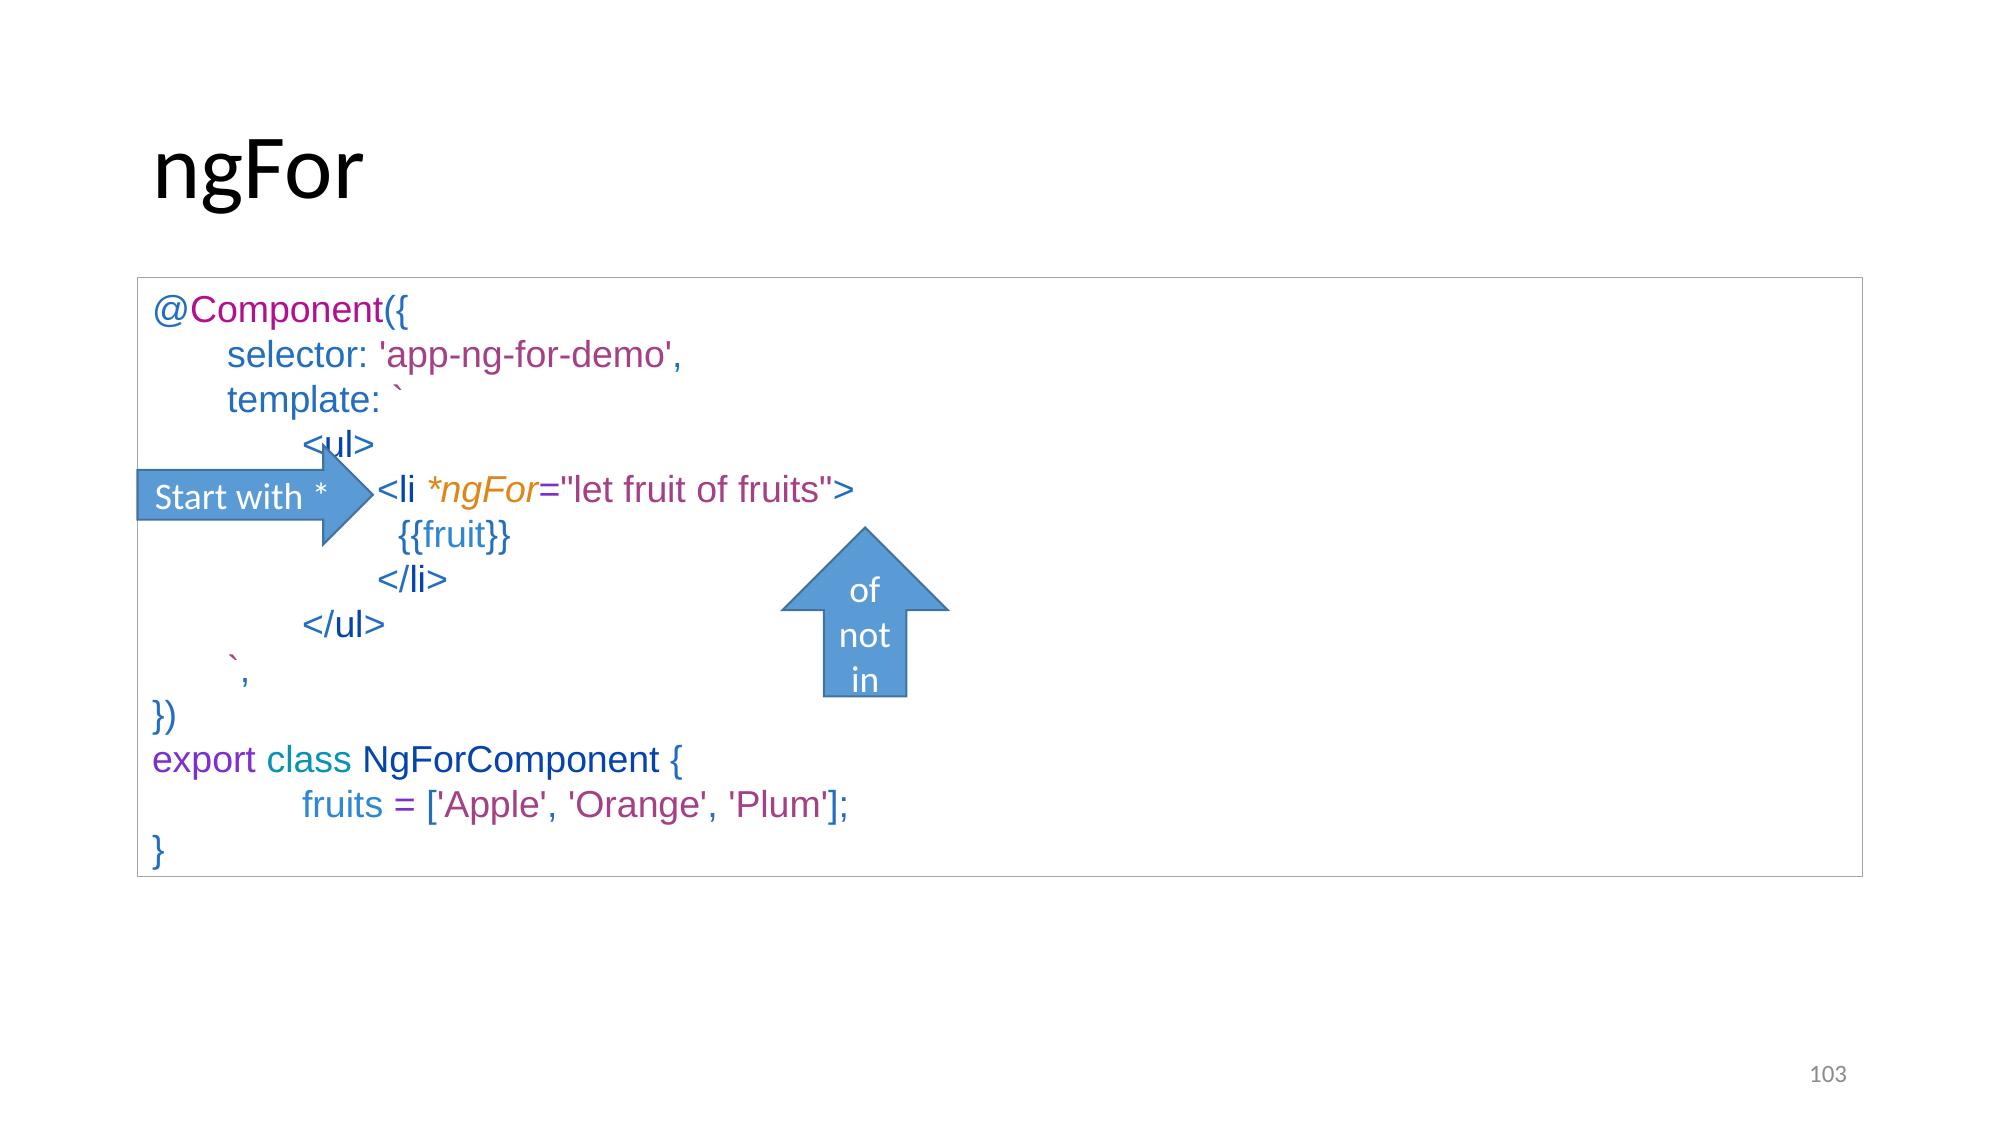

# ngFor
@Component({
selector: 'app-ng-for-demo',
template: `
<ul>
<li *ngFor="let fruit of fruits">
  {{fruit}}
</li>
</ul>
`,
})
export class NgForComponent {
	fruits = ['Apple', 'Orange', 'Plum'];
}
Start with *
of not in
103